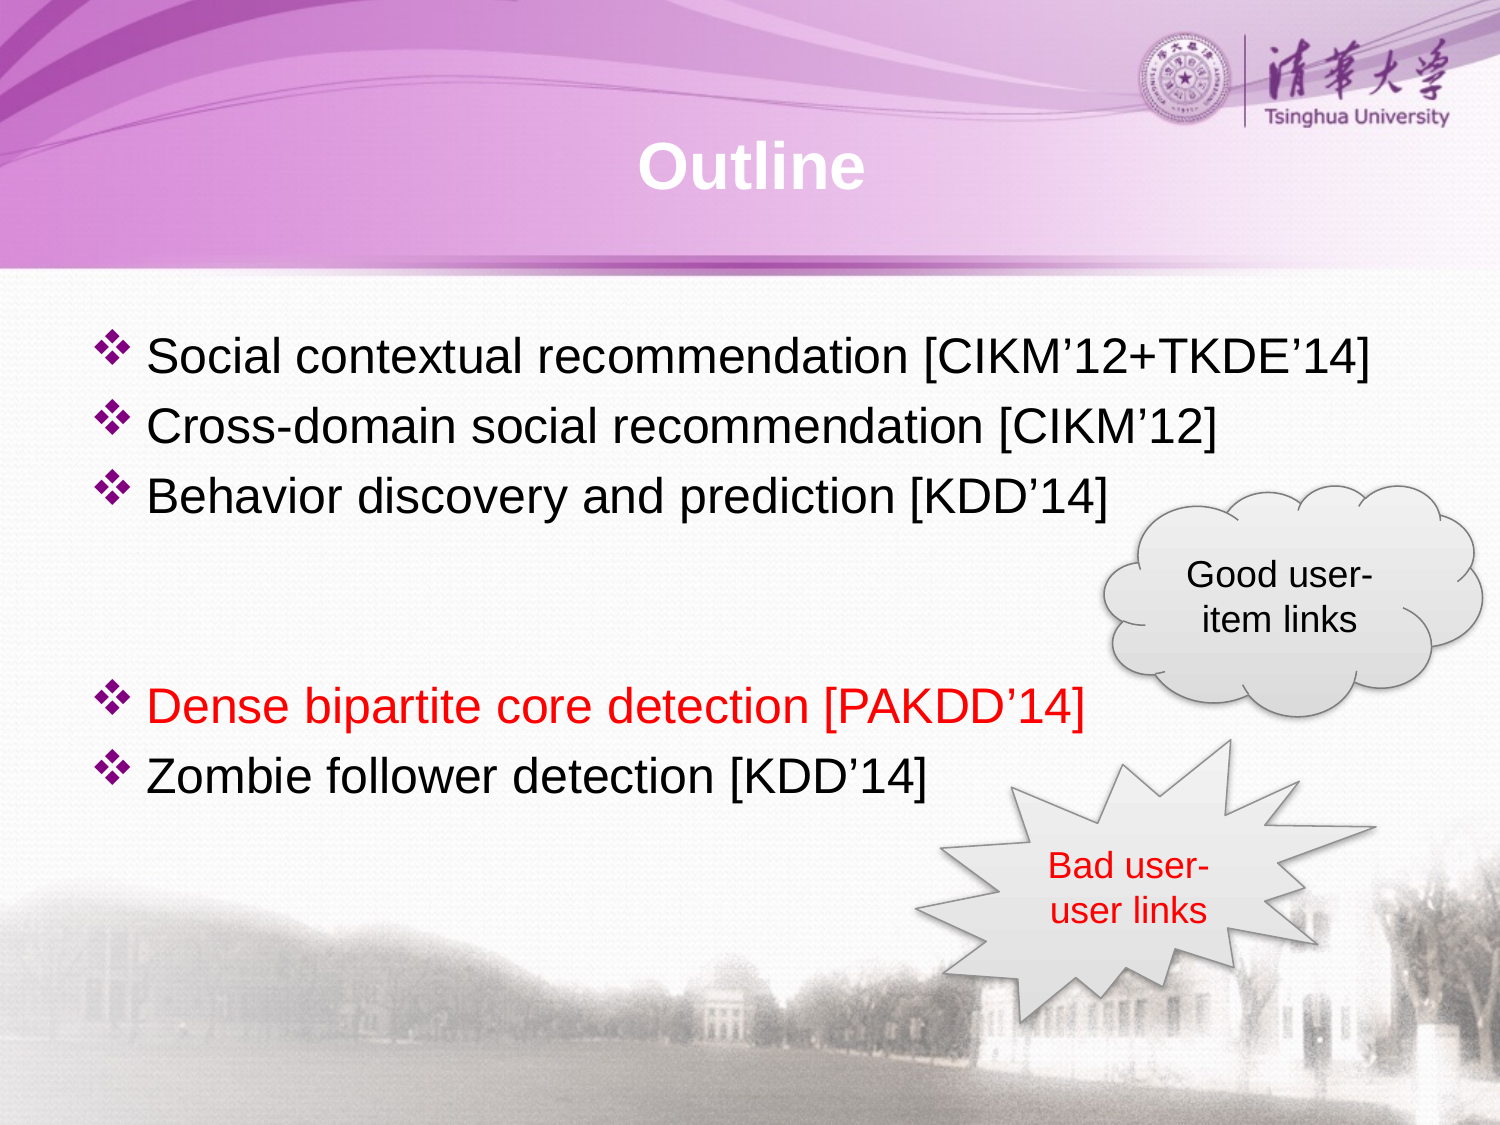

# Outline
Social contextual recommendation [CIKM’12+TKDE’14]
Cross-domain social recommendation [CIKM’12]
Behavior discovery and prediction [KDD’14]

Dense bipartite core detection [PAKDD’14]
Zombie follower detection [KDD’14]
Good user-item links
Bad user-user links